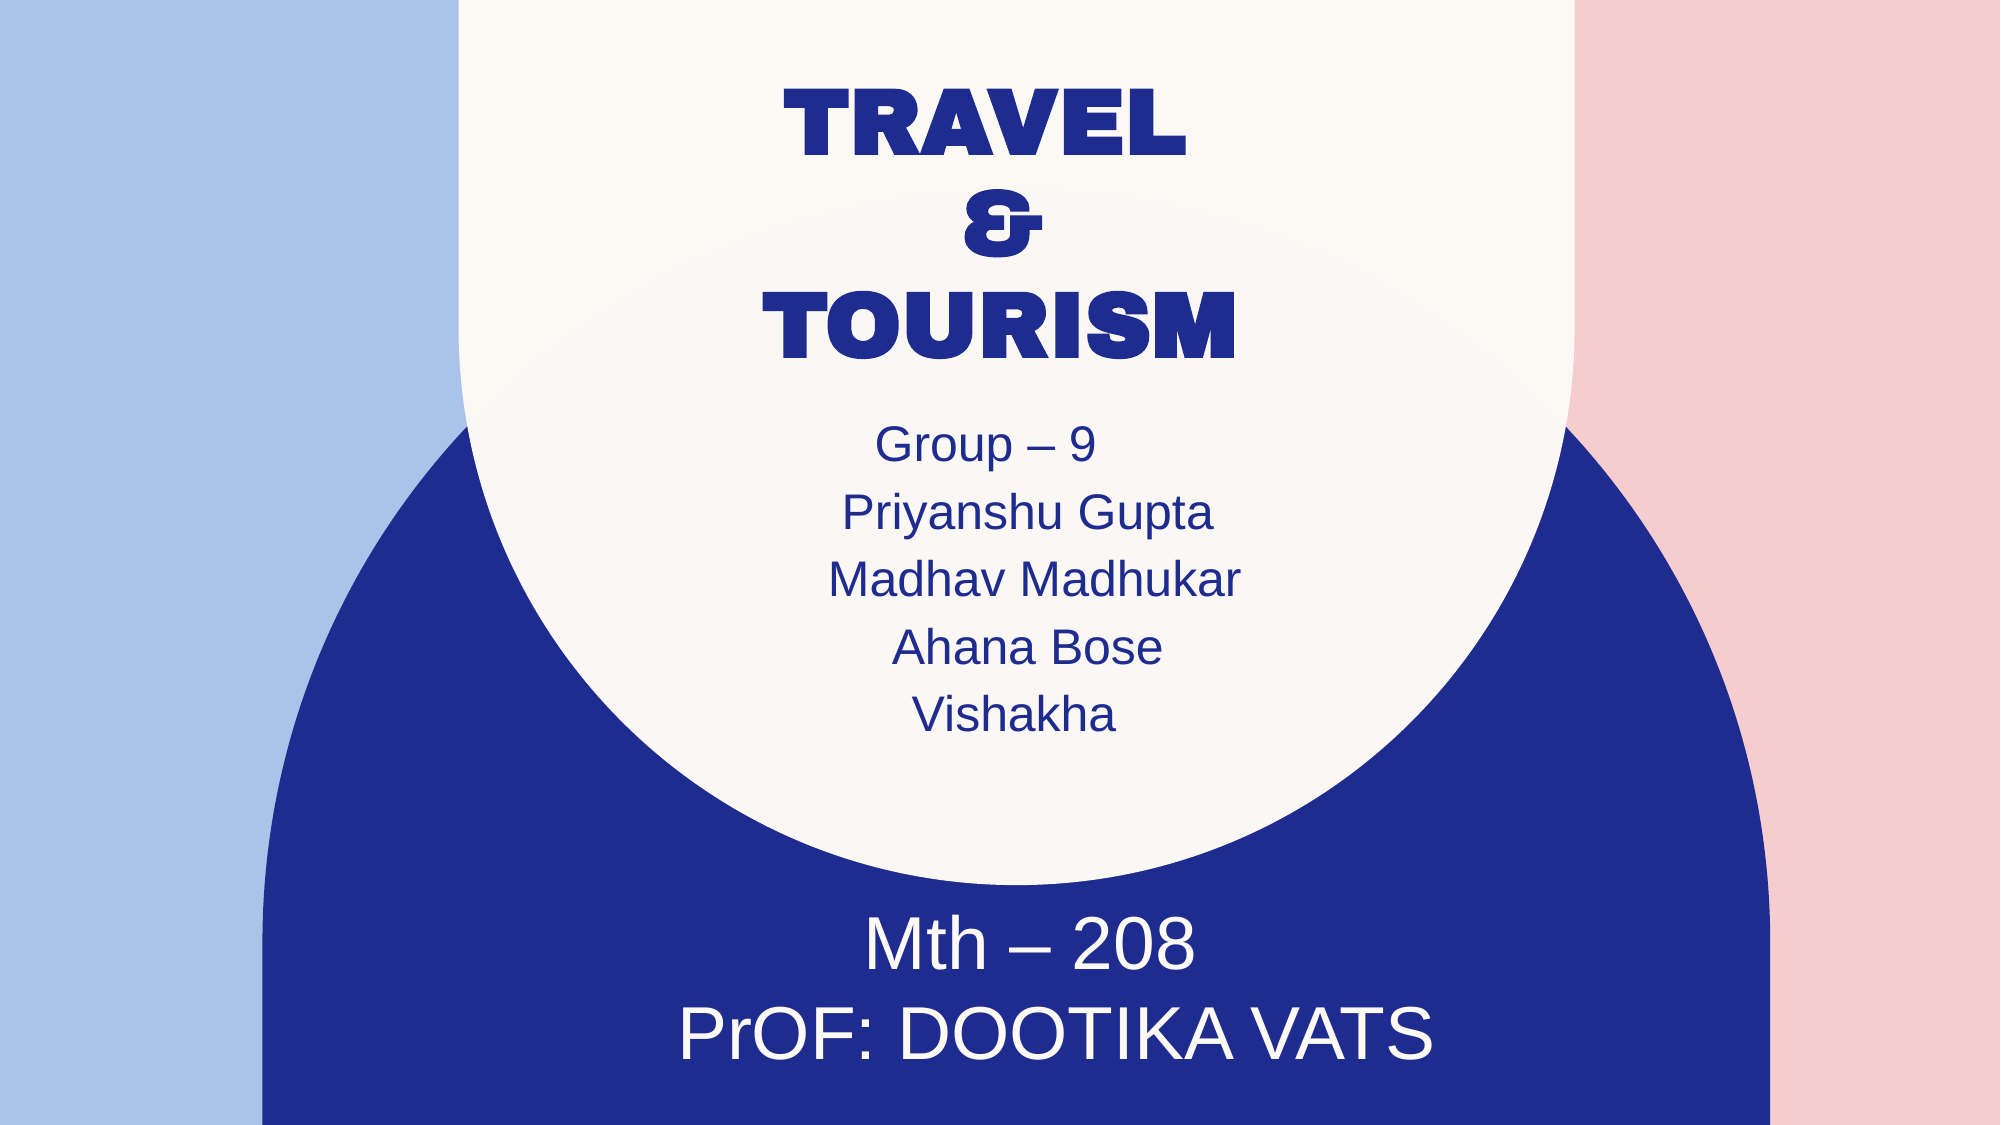

# Travel & Tourism
                                  Group – 9
                                    Priyanshu Gupta
                                     Madhav Madhukar
                                    Ahana Bose
                                  Vishakha

                     Mth – 208
            PrOF: DOOTIKA VATS